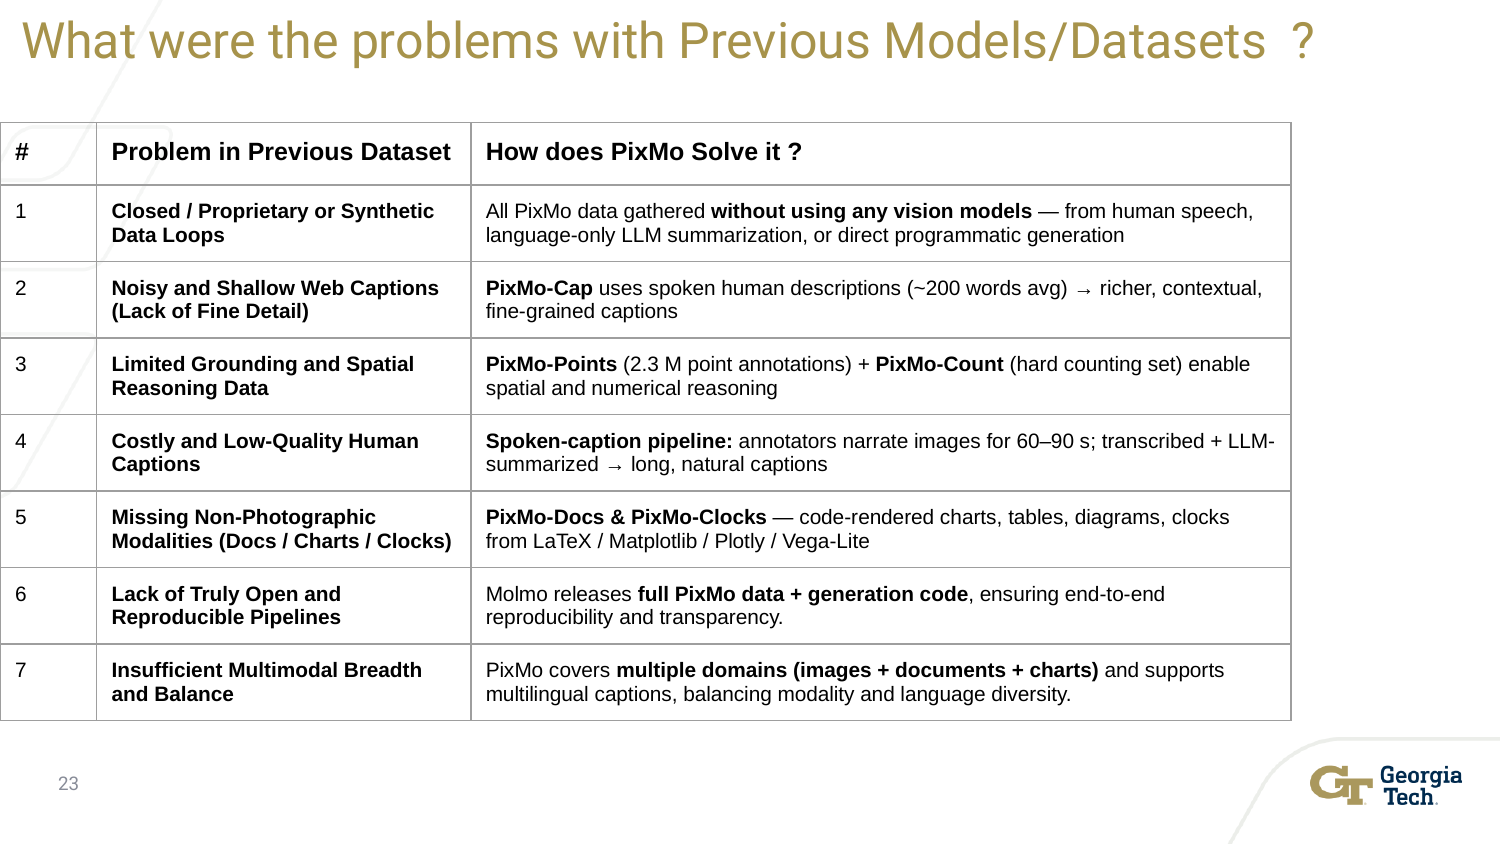

# What were the problems with Previous Models/Datasets  ?
| # | Problem in Previous Dataset | How does PixMo Solve it ? |
| --- | --- | --- |
| 1 | Closed / Proprietary or Synthetic Data Loops | All PixMo data gathered without using any vision models — from human speech, language-only LLM summarization, or direct programmatic generation |
| 2 | Noisy and Shallow Web Captions (Lack of Fine Detail) | PixMo-Cap uses spoken human descriptions (~200 words avg) → richer, contextual, fine-grained captions |
| 3 | Limited Grounding and Spatial Reasoning Data | PixMo-Points (2.3 M point annotations) + PixMo-Count (hard counting set) enable spatial and numerical reasoning |
| 4 | Costly and Low-Quality Human Captions | Spoken-caption pipeline: annotators narrate images for 60–90 s; transcribed + LLM-summarized → long, natural captions |
| 5 | Missing Non-Photographic Modalities (Docs / Charts / Clocks) | PixMo-Docs & PixMo-Clocks — code-rendered charts, tables, diagrams, clocks from LaTeX / Matplotlib / Plotly / Vega-Lite |
| 6 | Lack of Truly Open and Reproducible Pipelines | Molmo releases full PixMo data + generation code, ensuring end-to-end reproducibility and transparency. |
| 7 | Insufficient Multimodal Breadth and Balance | PixMo covers multiple domains (images + documents + charts) and supports multilingual captions, balancing modality and language diversity. |
23